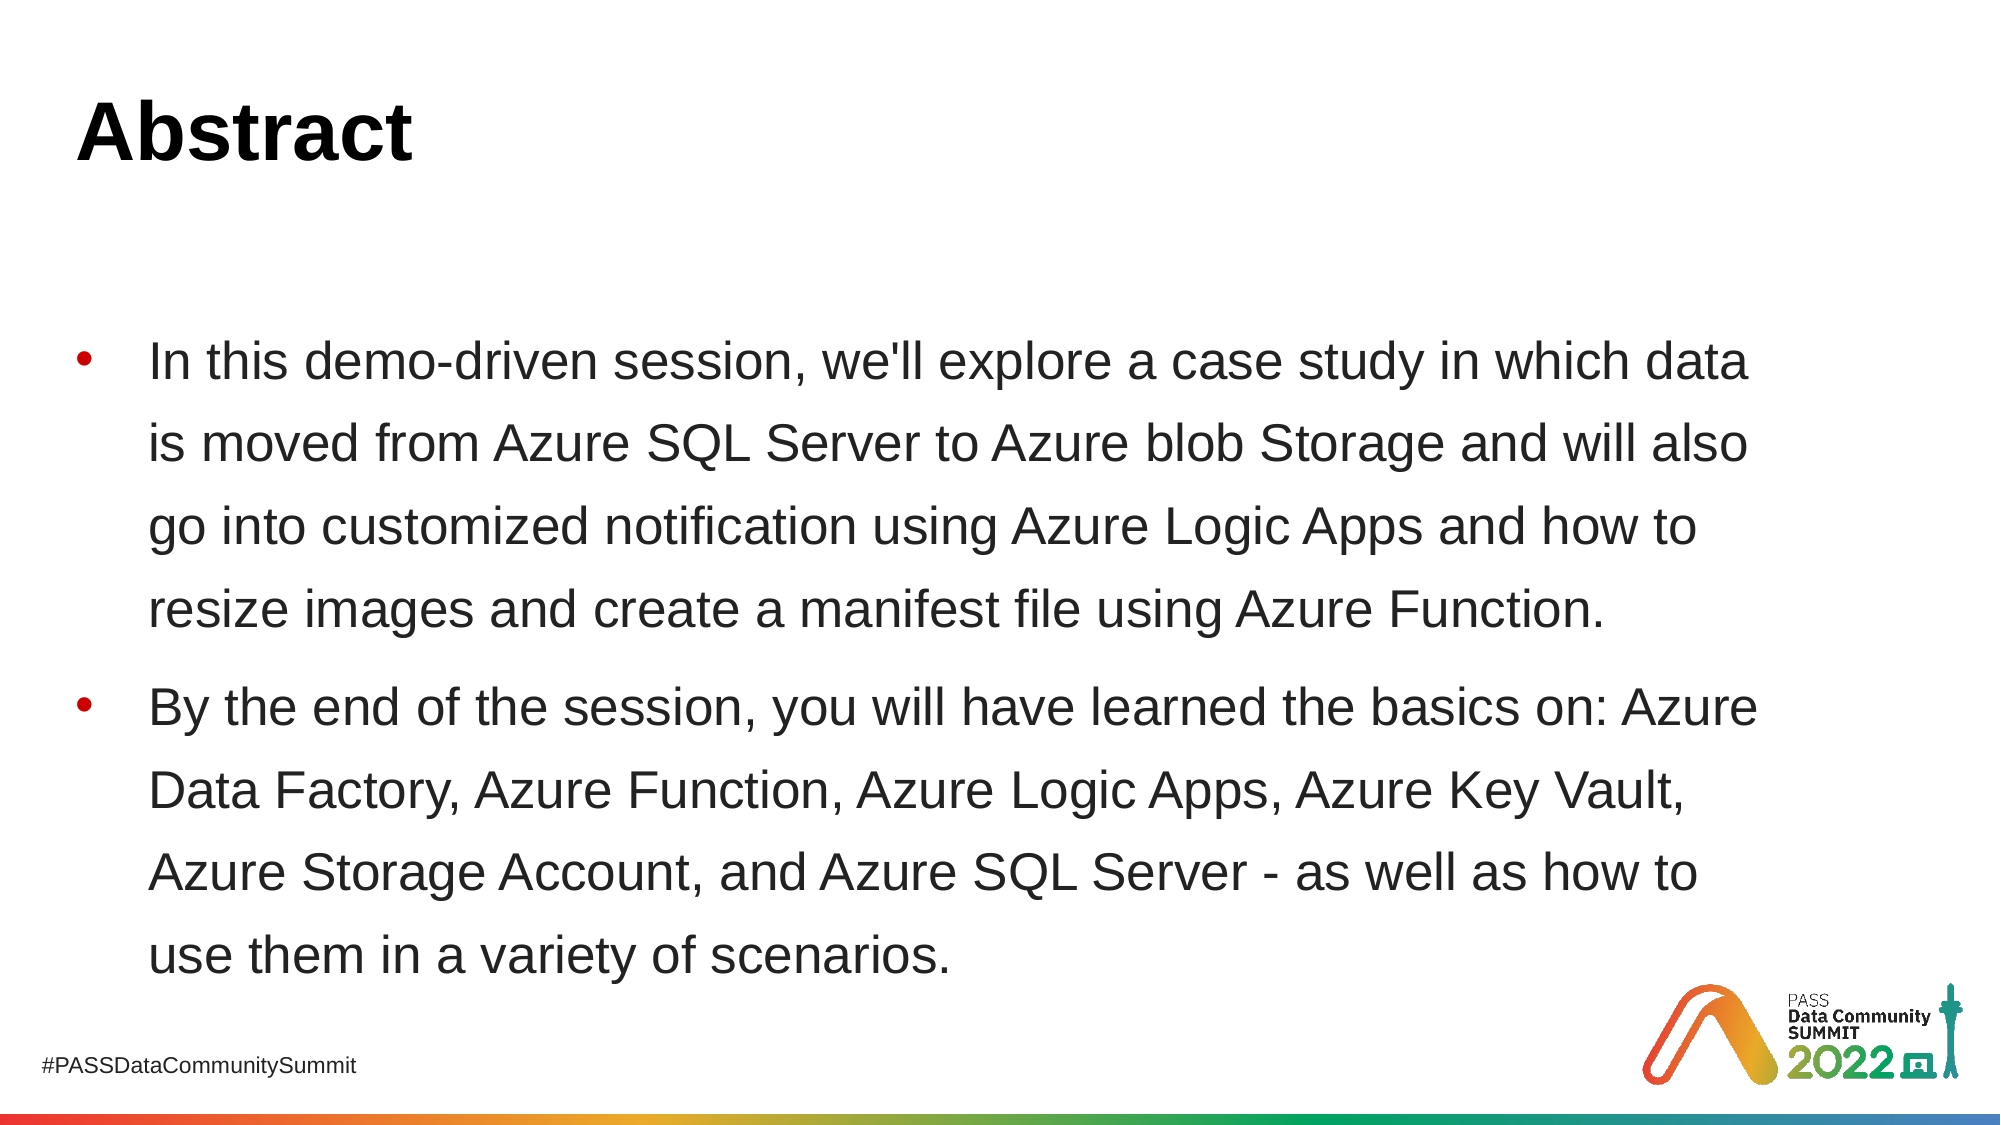

# Abstract
In this demo-driven session, we'll explore a case study in which data is moved from Azure SQL Server to Azure blob Storage and will also go into customized notification using Azure Logic Apps and how to resize images and create a manifest file using Azure Function.
By the end of the session, you will have learned the basics on: Azure Data Factory, Azure Function, Azure Logic Apps, Azure Key Vault, Azure Storage Account, and Azure SQL Server - as well as how to use them in a variety of scenarios.